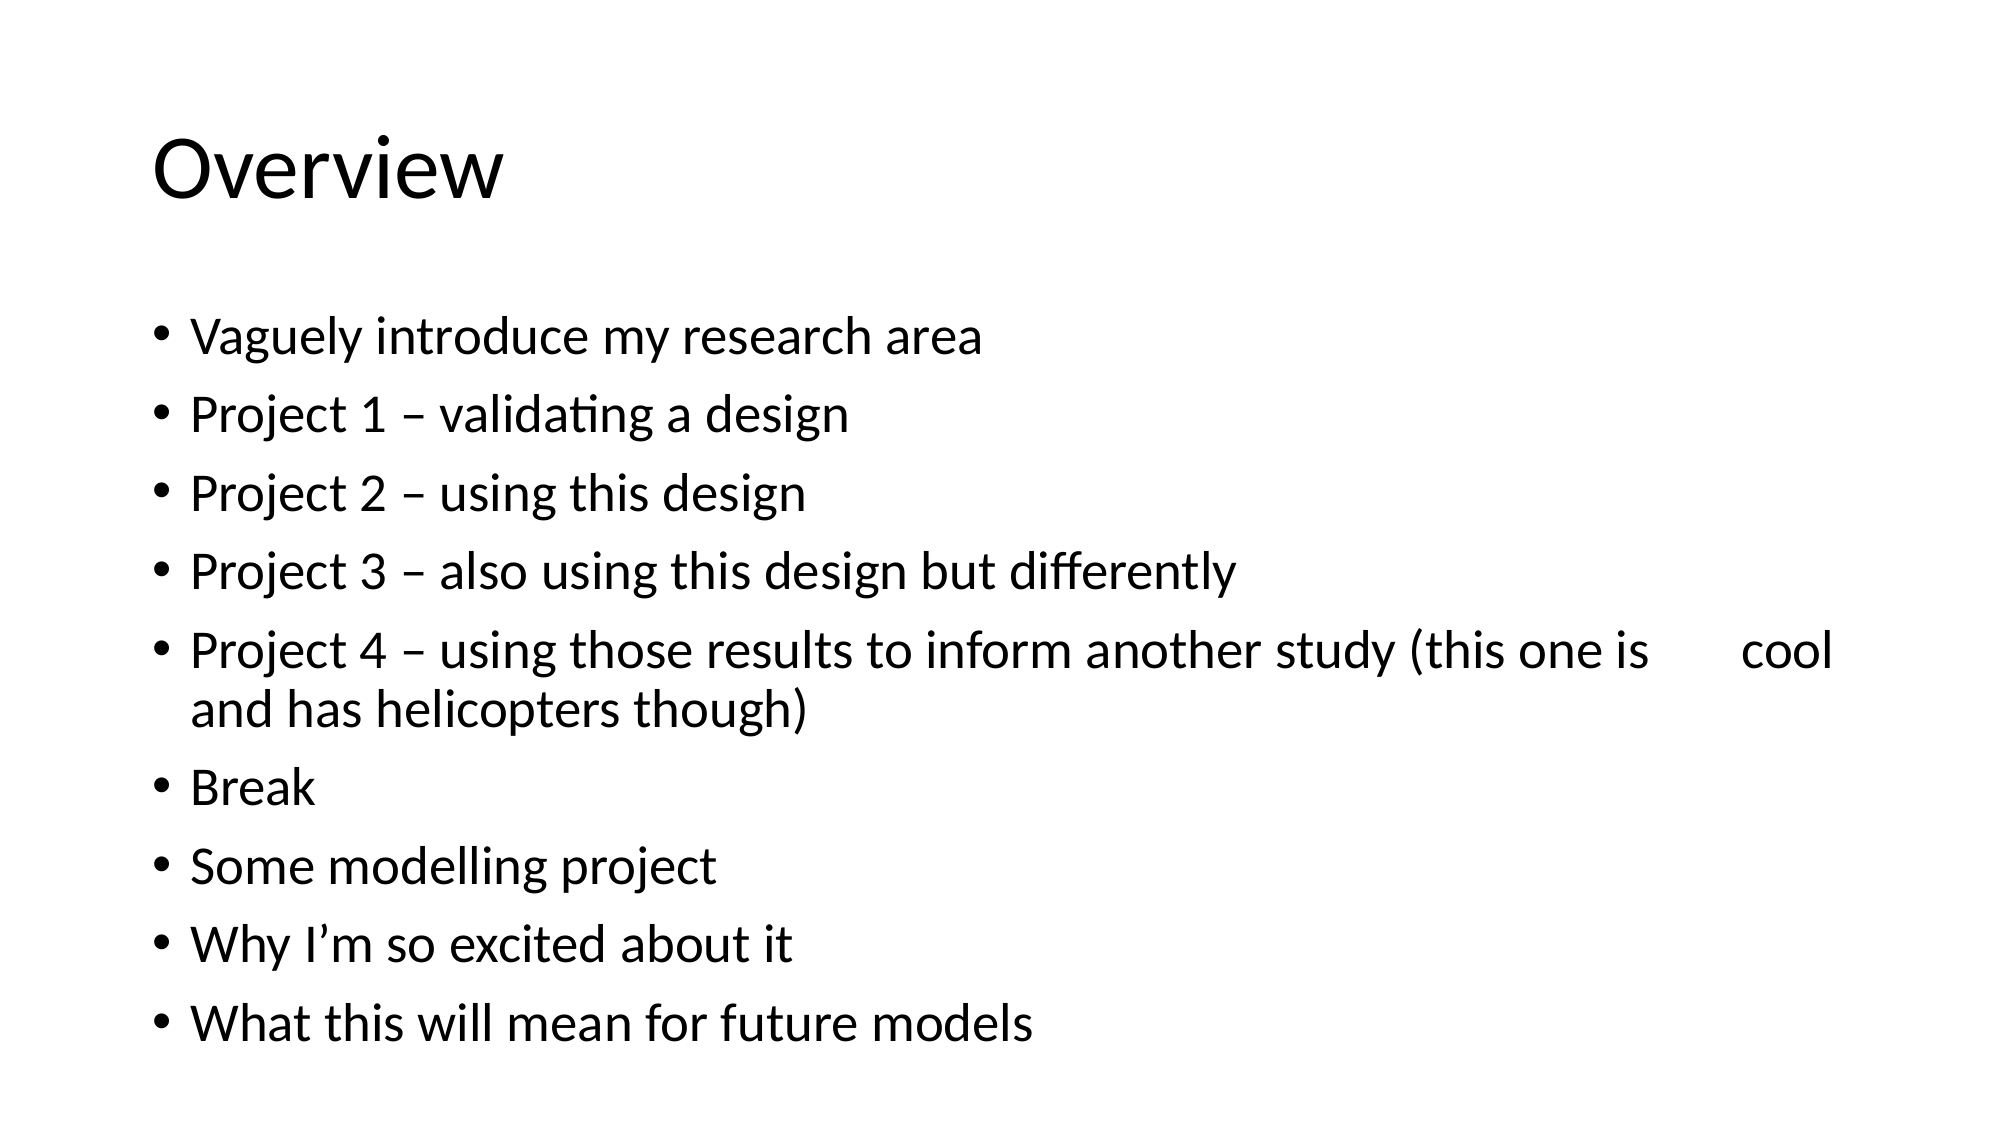

# Overview
Vaguely introduce my research area
Project 1 – validating a design
Project 2 – using this design
Project 3 – also using this design but differently
Project 4 – using those results to inform another study (this one is 			cool and has helicopters though)
Break
Some modelling project
Why I’m so excited about it
What this will mean for future models